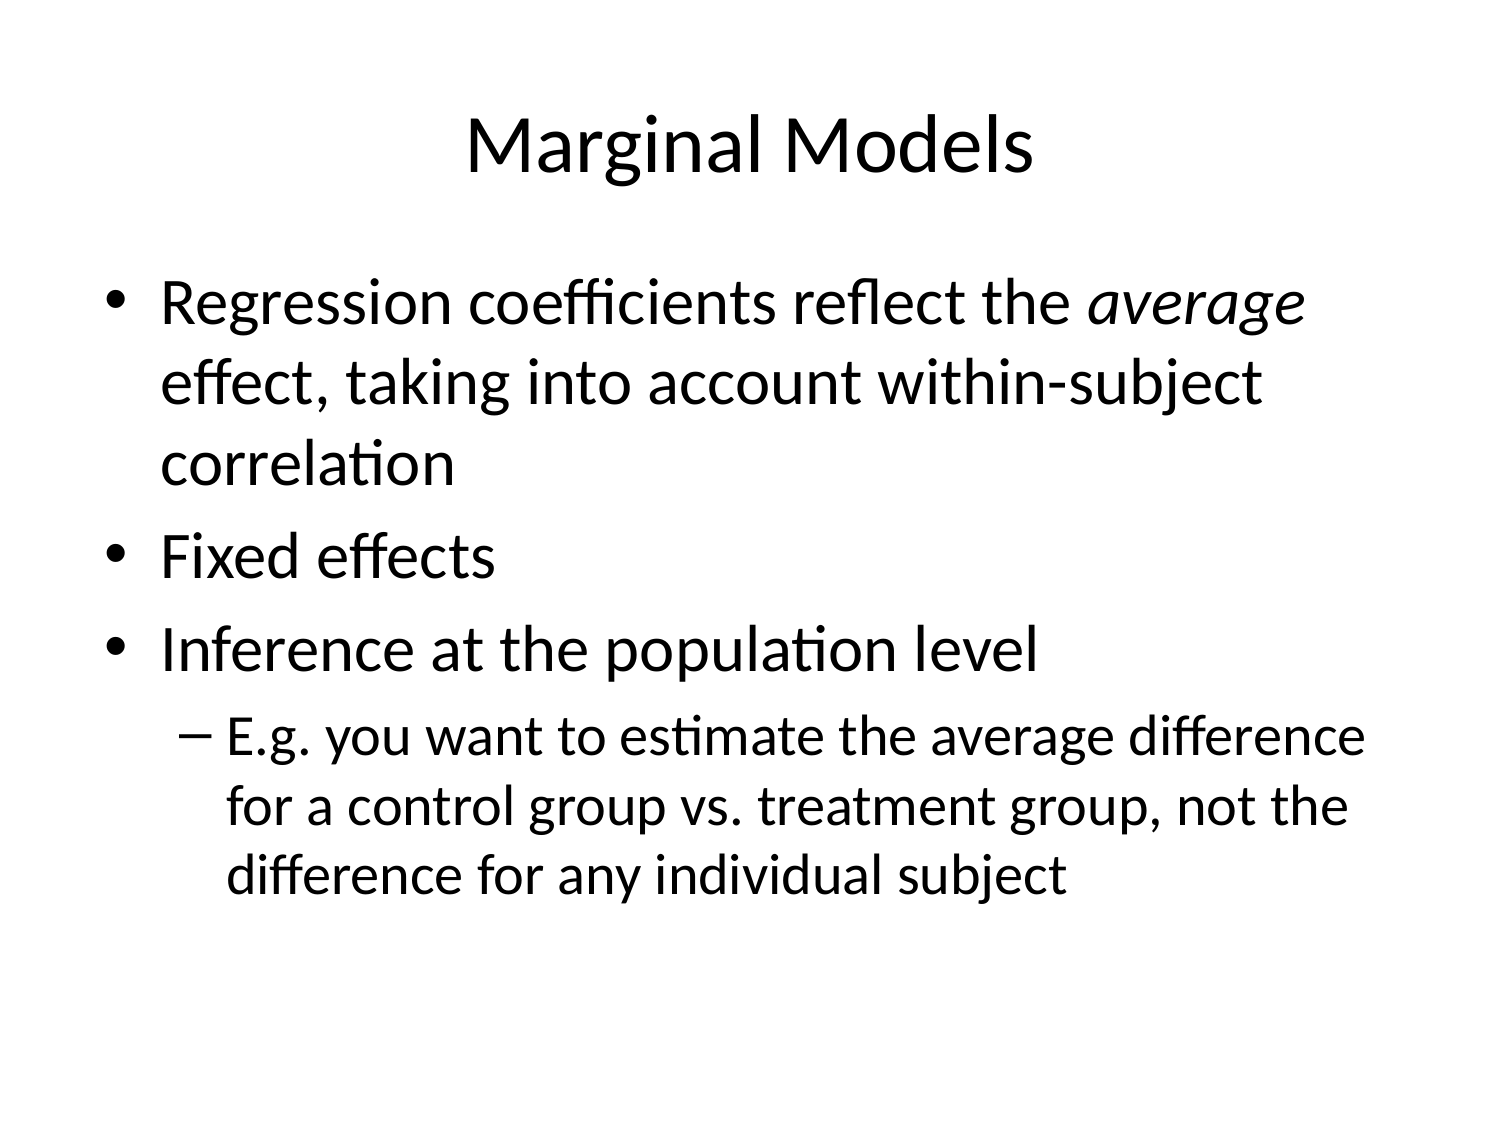

# Marginal Models

Regression coefficients reflect the average effect, taking into account within-subject correlation
Fixed effects
Inference at the population level
E.g. you want to estimate the average difference for a control group vs. treatment group, not the difference for any individual subject